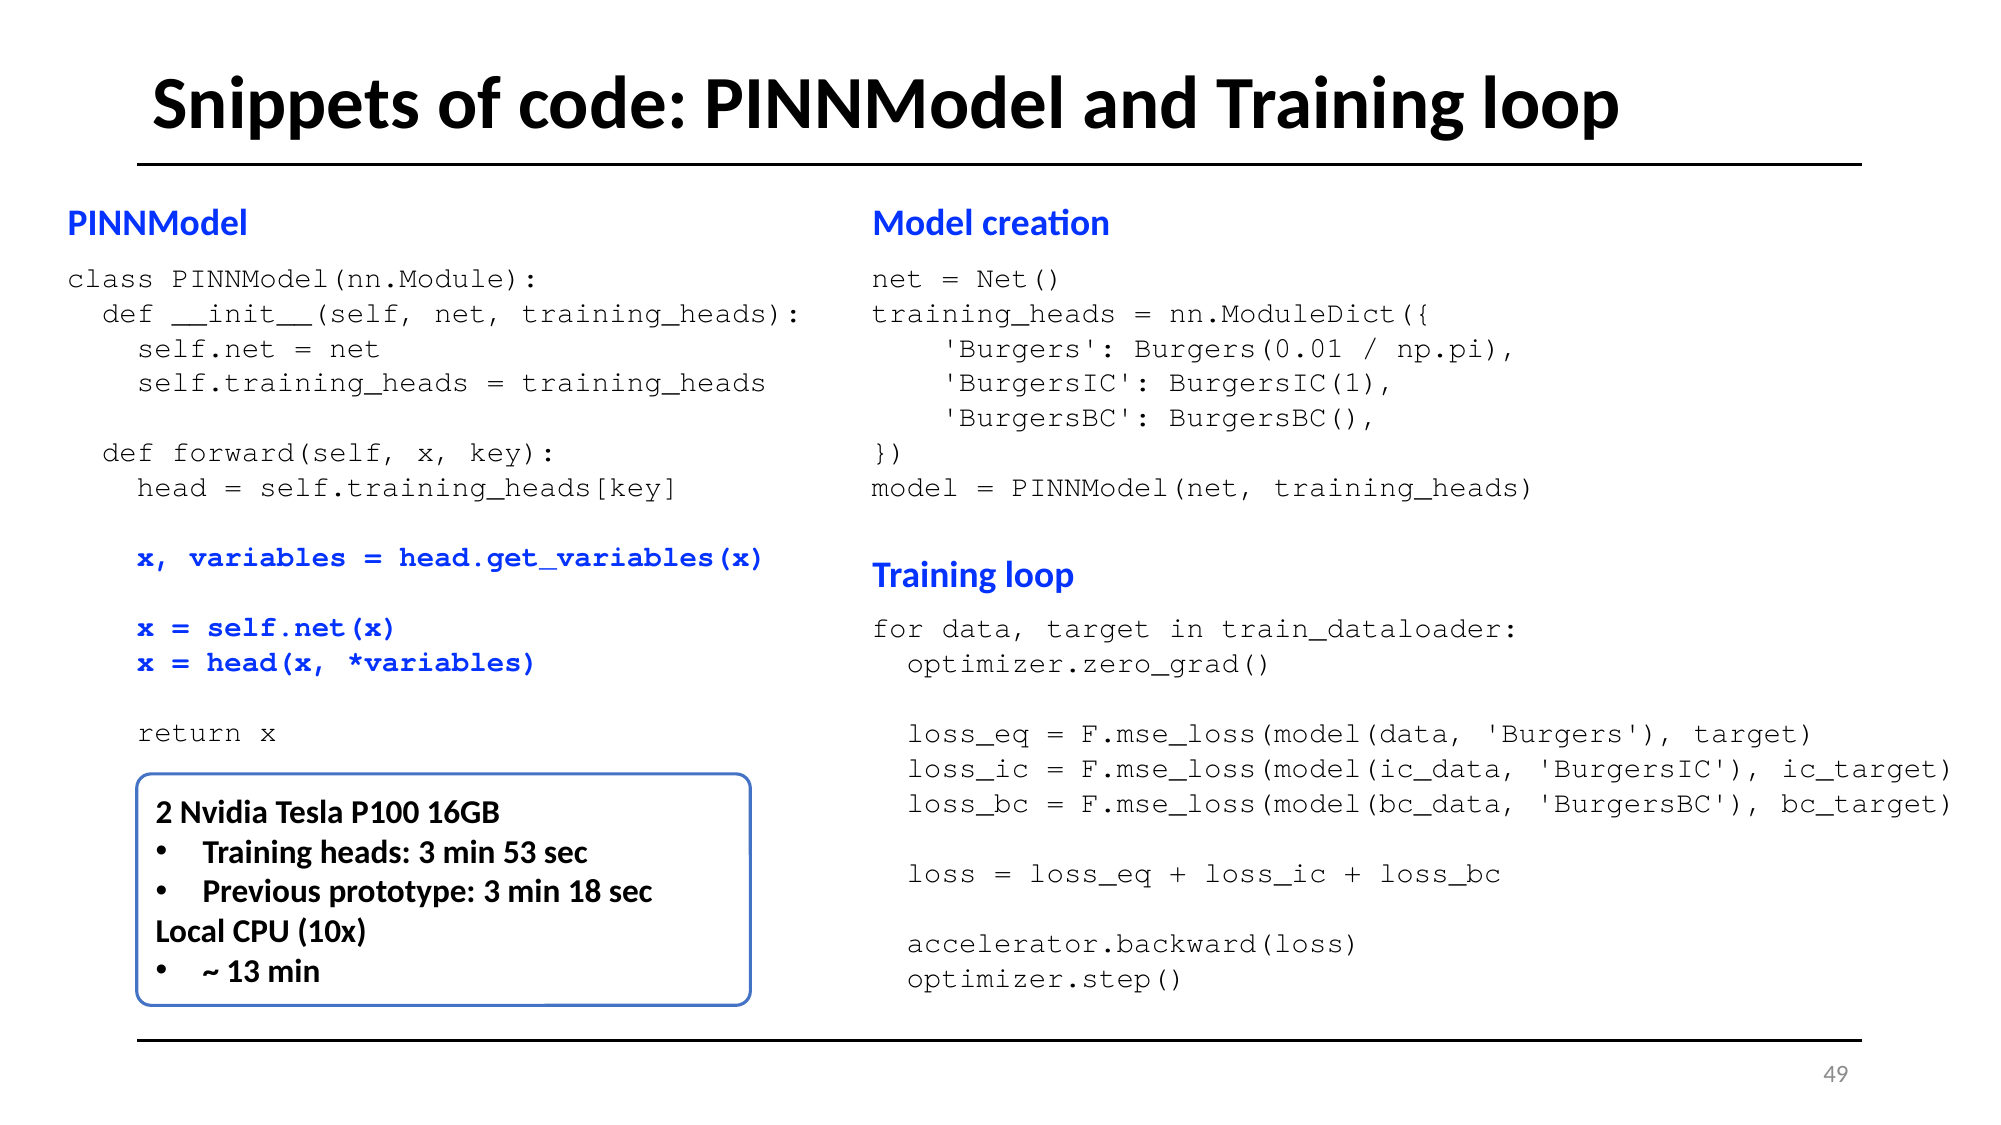

# Snippets of code: PINNModel and Training loop
PINNModel
class PINNModel(nn.Module):
  def __init__(self, net, training_heads):
    self.net = net
    self.training_heads = training_heads

  def forward(self, x, key):
    head = self.training_heads[key]

    x, variables = head.get_variables(x)

    x = self.net(x)
    x = head(x, *variables)

    return x
Model creation
net = Net()
training_heads = nn.ModuleDict({
    'Burgers': Burgers(0.01 / np.pi),
    'BurgersIC': BurgersIC(1),
    'BurgersBC': BurgersBC(),
})
model = PINNModel(net, training_heads)
Training loop
for data, target in train_dataloader:
  optimizer.zero_grad()

  loss_eq = F.mse_loss(model(data, 'Burgers'), target)
  loss_ic = F.mse_loss(model(ic_data, 'BurgersIC'), ic_target)
  loss_bc = F.mse_loss(model(bc_data, 'BurgersBC'), bc_target)

  loss = loss_eq + loss_ic + loss_bc

  accelerator.backward(loss)
  optimizer.step()
2 Nvidia Tesla P100 16GB
Training heads: 3 min 53 sec
Previous prototype: 3 min 18 sec
Local CPU (10x)
~ 13 min